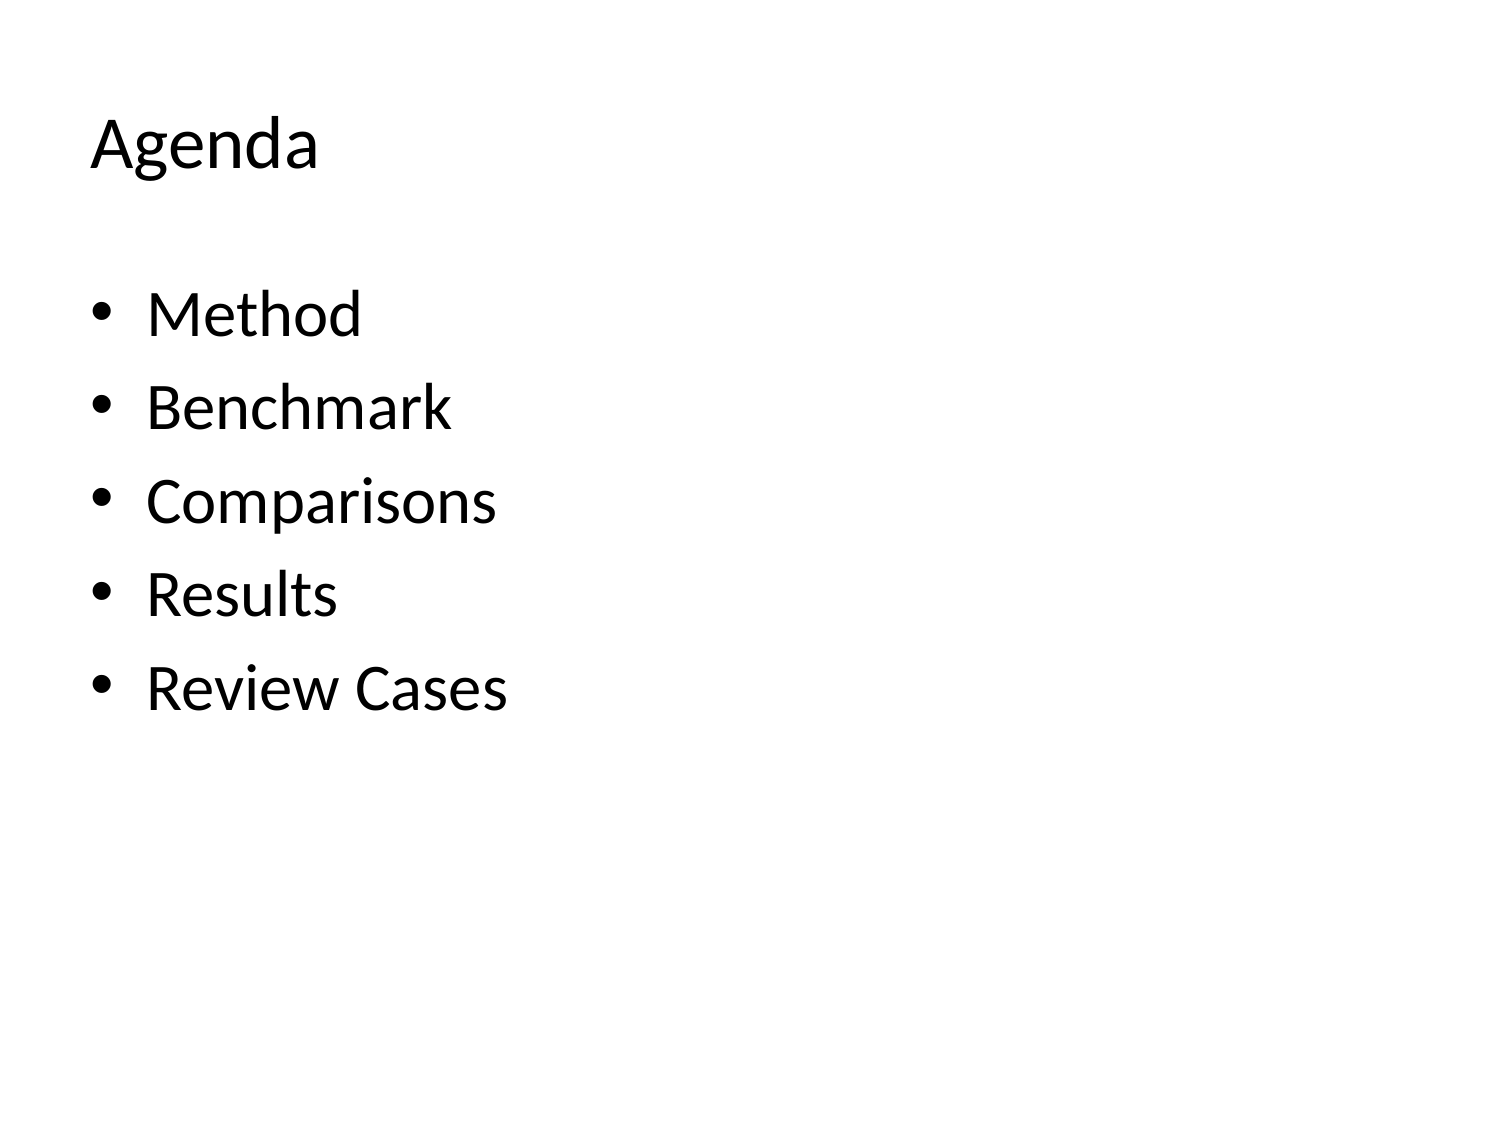

# Agenda
Method
Benchmark
Comparisons
Results
Review Cases